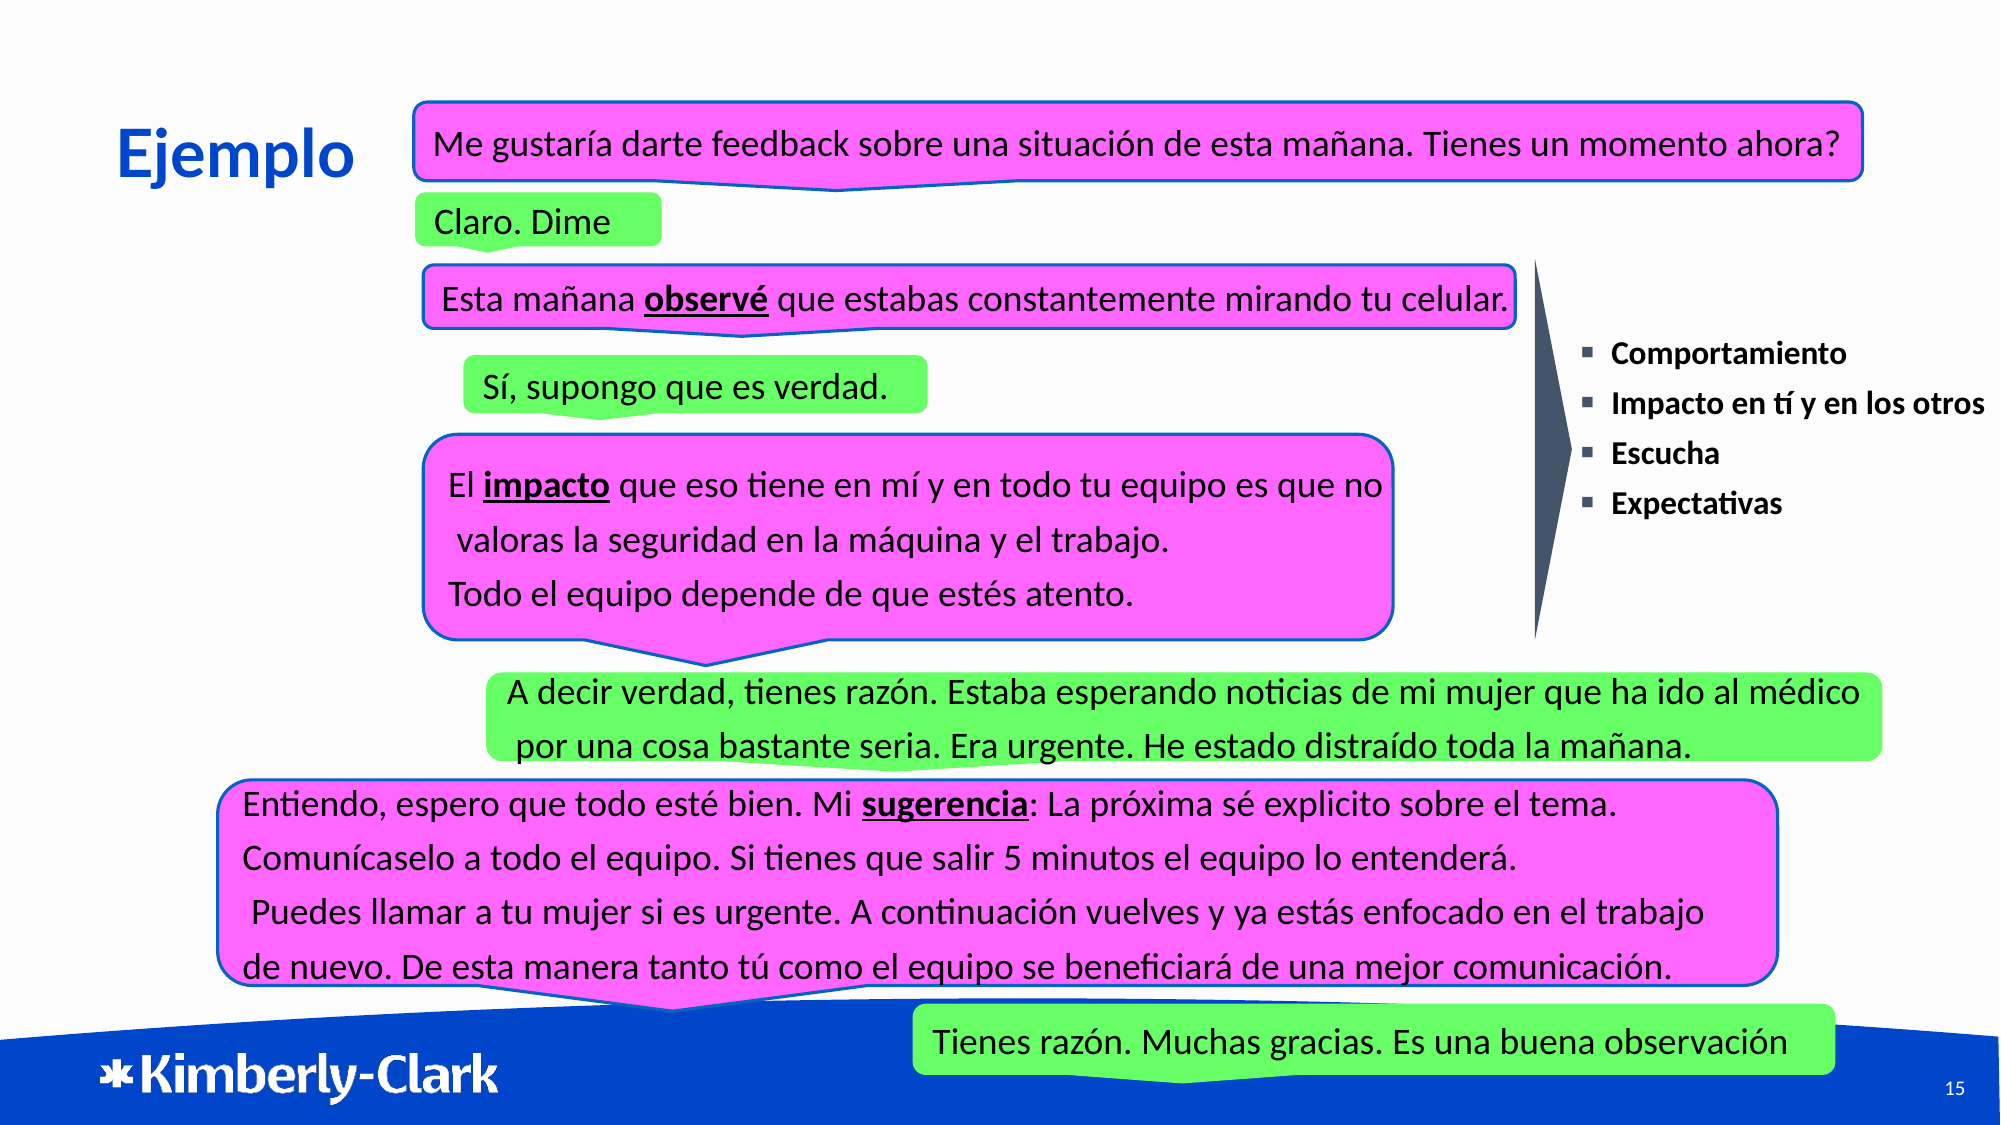

# Ejemplo
Me gustaría darte feedback sobre una situación de esta mañana. Tienes un momento ahora?
Claro. Dime
Esta mañana observé que estabas constantemente mirando tu celular.
Comportamiento
Impacto en tí y en los otros
Escucha
Expectativas
Sí, supongo que es verdad.

El impacto que eso tiene en mí y en todo tu equipo es que no
 valoras la seguridad en la máquina y el trabajo.
Todo el equipo depende de que estés atento.
A decir verdad, tienes razón. Estaba esperando noticias de mi mujer que ha ido al médico
 por una cosa bastante seria. Era urgente. He estado distraído toda la mañana.
Entiendo, espero que todo esté bien. Mi sugerencia: La próxima sé explicito sobre el tema.
Comunícaselo a todo el equipo. Si tienes que salir 5 minutos el equipo lo entenderá.
 Puedes llamar a tu mujer si es urgente. A continuación vuelves y ya estás enfocado en el trabajo
de nuevo. De esta manera tanto tú como el equipo se beneficiará de una mejor comunicación.
Tienes razón. Muchas gracias. Es una buena observación